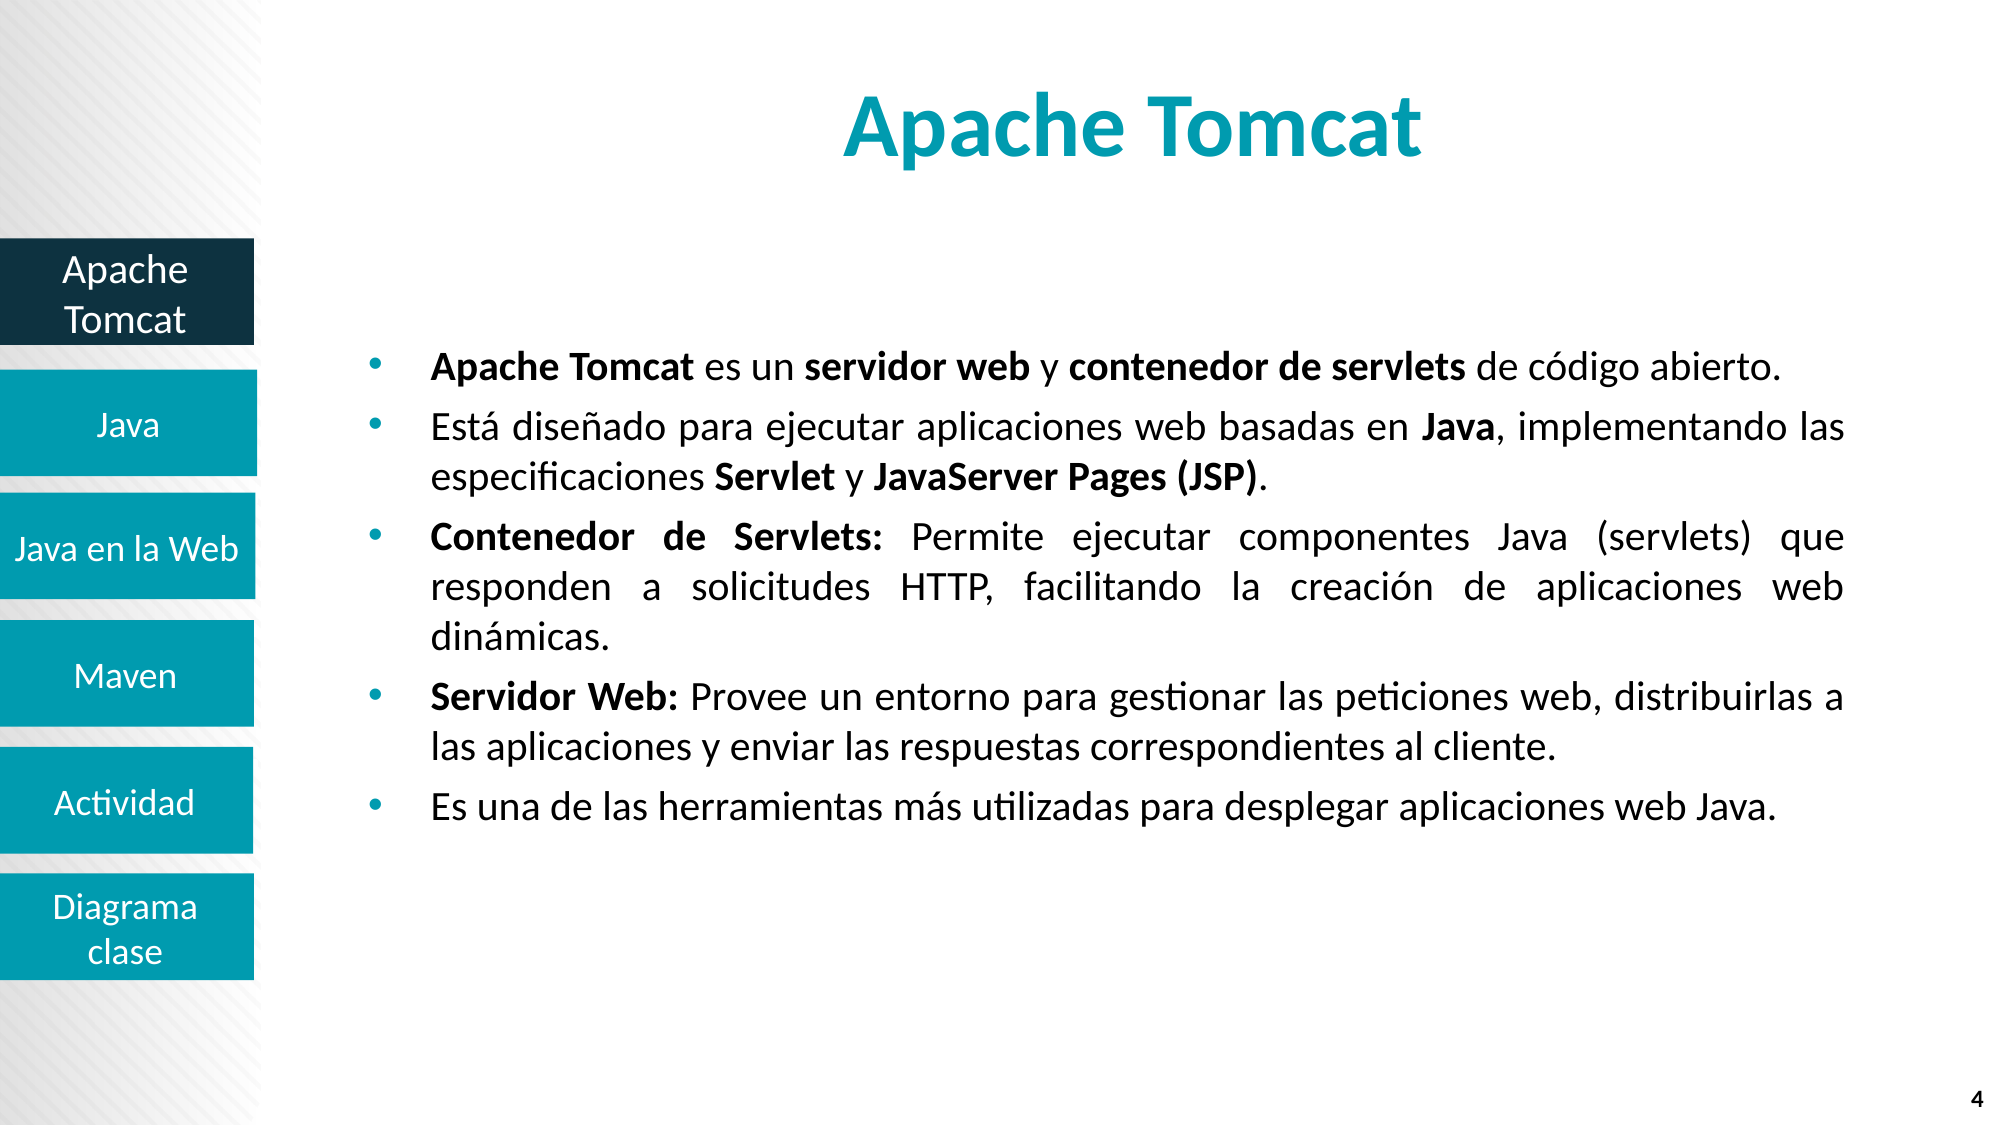

# Apache Tomcat
Apache Tomcat es un servidor web y contenedor de servlets de código abierto.
Está diseñado para ejecutar aplicaciones web basadas en Java, implementando las especificaciones Servlet y JavaServer Pages (JSP).
Contenedor de Servlets: Permite ejecutar componentes Java (servlets) que responden a solicitudes HTTP, facilitando la creación de aplicaciones web dinámicas.
Servidor Web: Provee un entorno para gestionar las peticiones web, distribuirlas a las aplicaciones y enviar las respuestas correspondientes al cliente.
Es una de las herramientas más utilizadas para desplegar aplicaciones web Java.

4